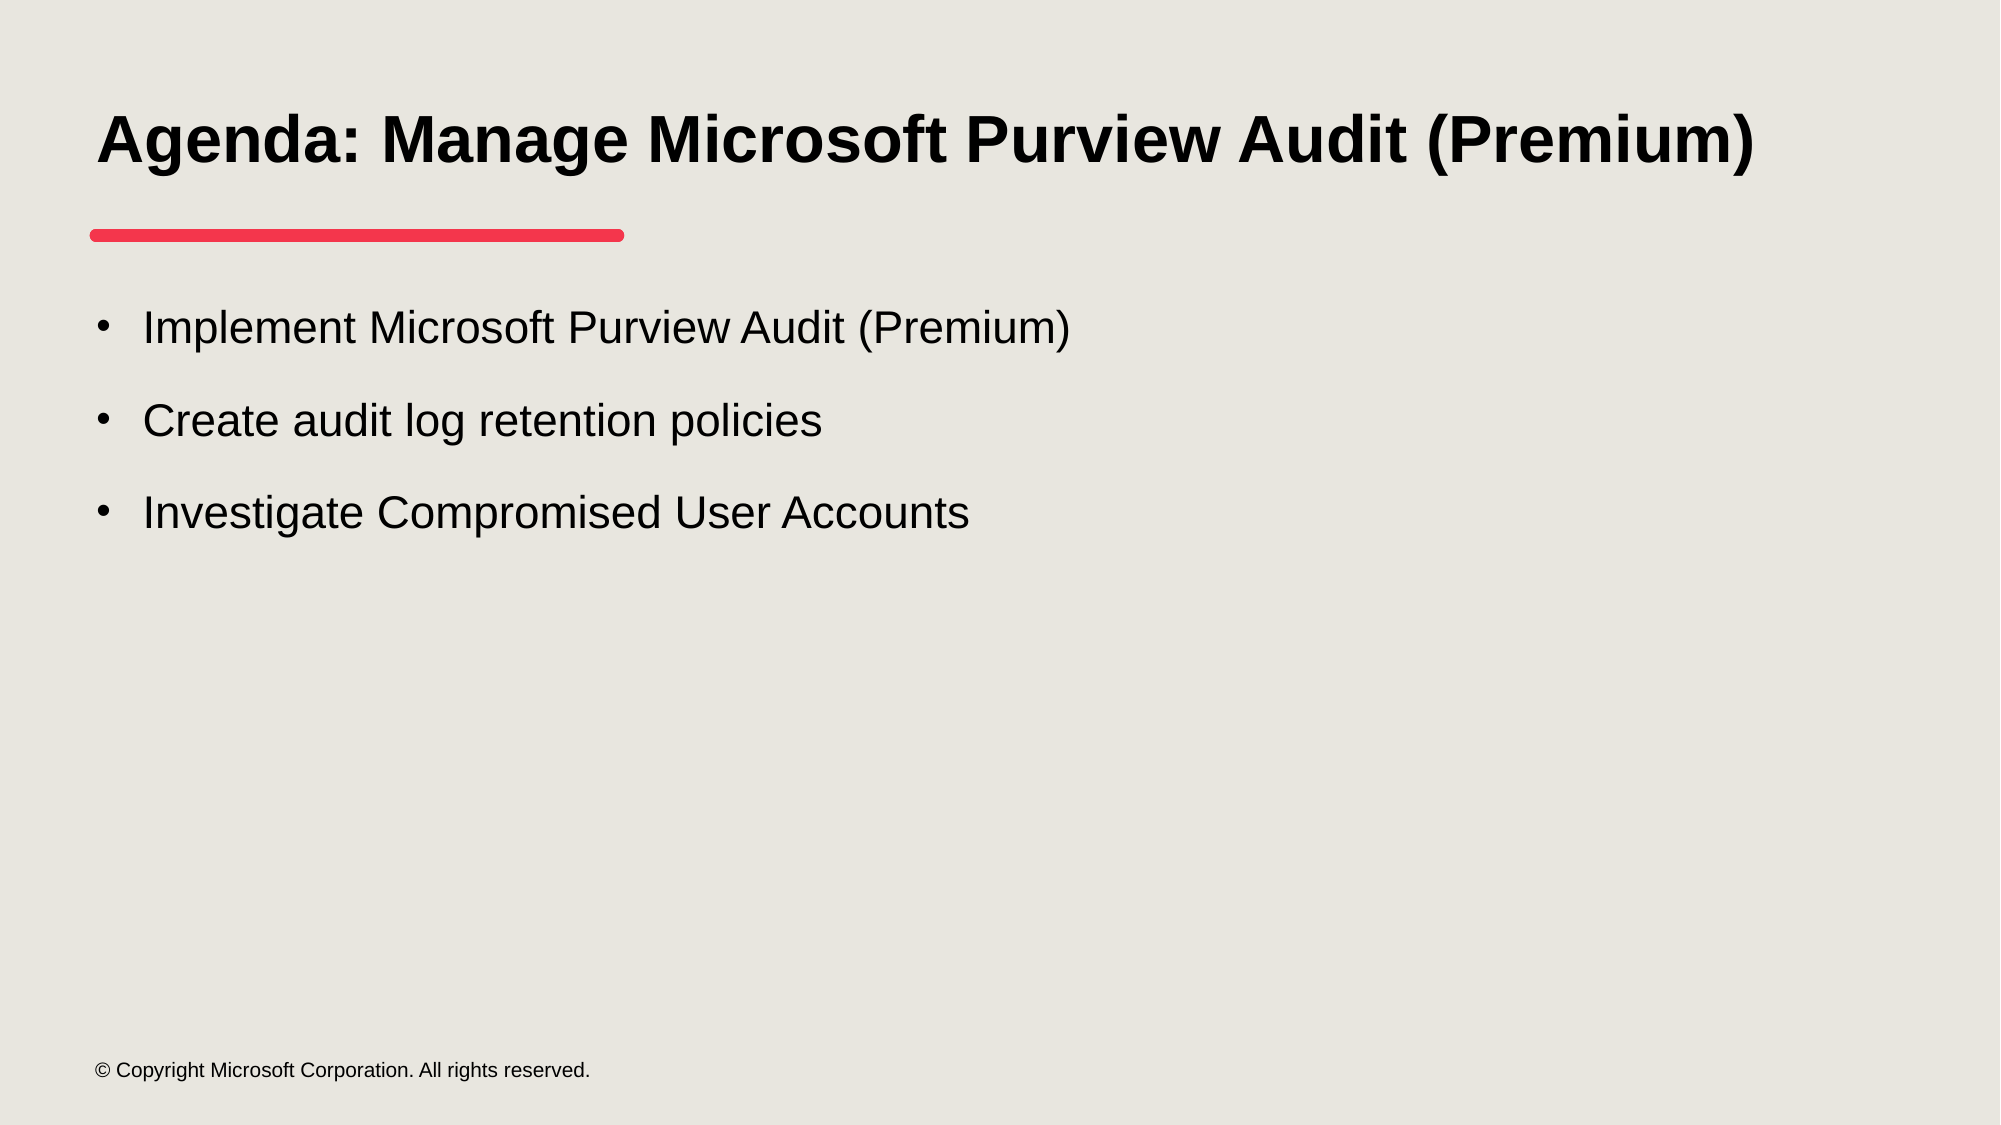

# Agenda: Manage Microsoft Purview Audit (Premium)
Implement Microsoft Purview Audit (Premium)
Create audit log retention policies
Investigate Compromised User Accounts